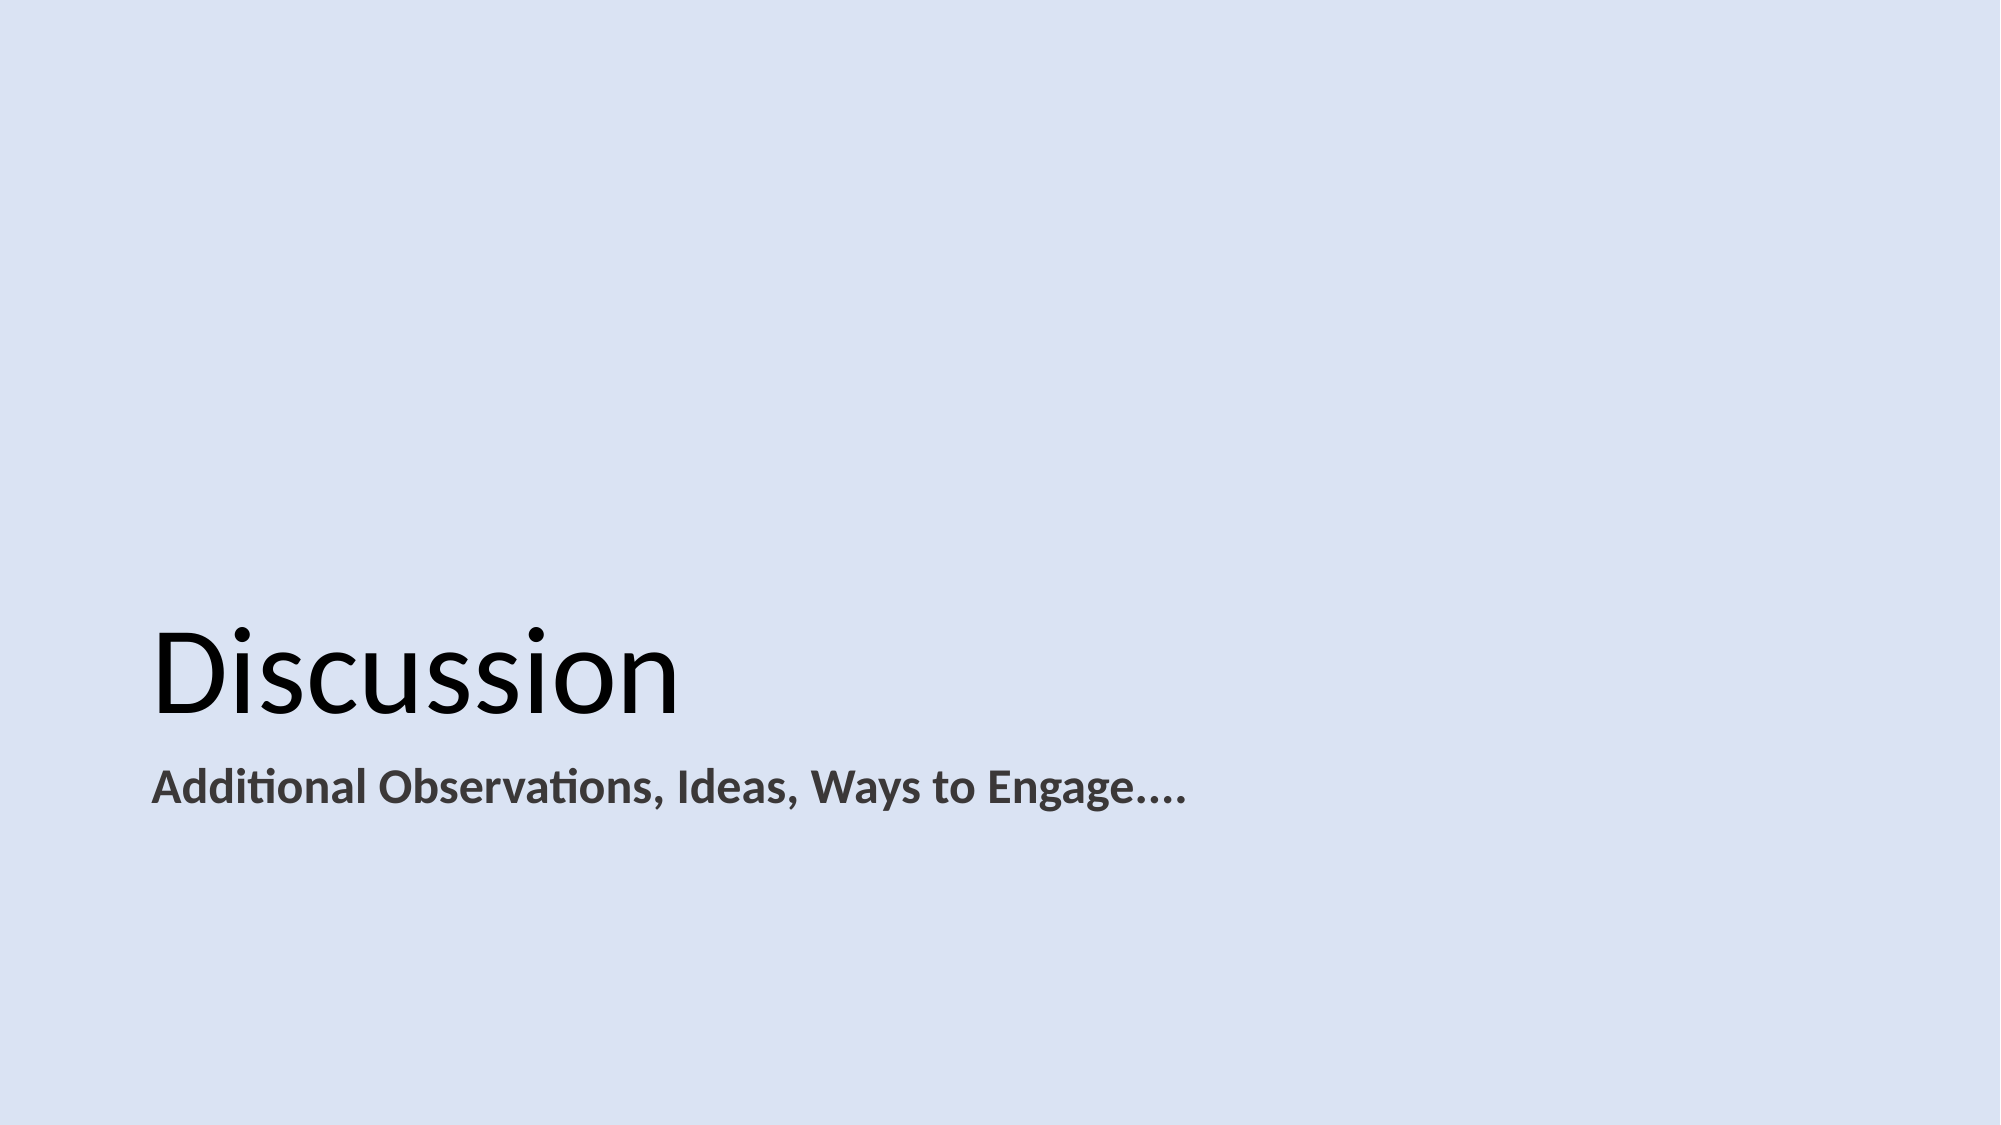

# Discussion
Additional Observations, Ideas, Ways to Engage....